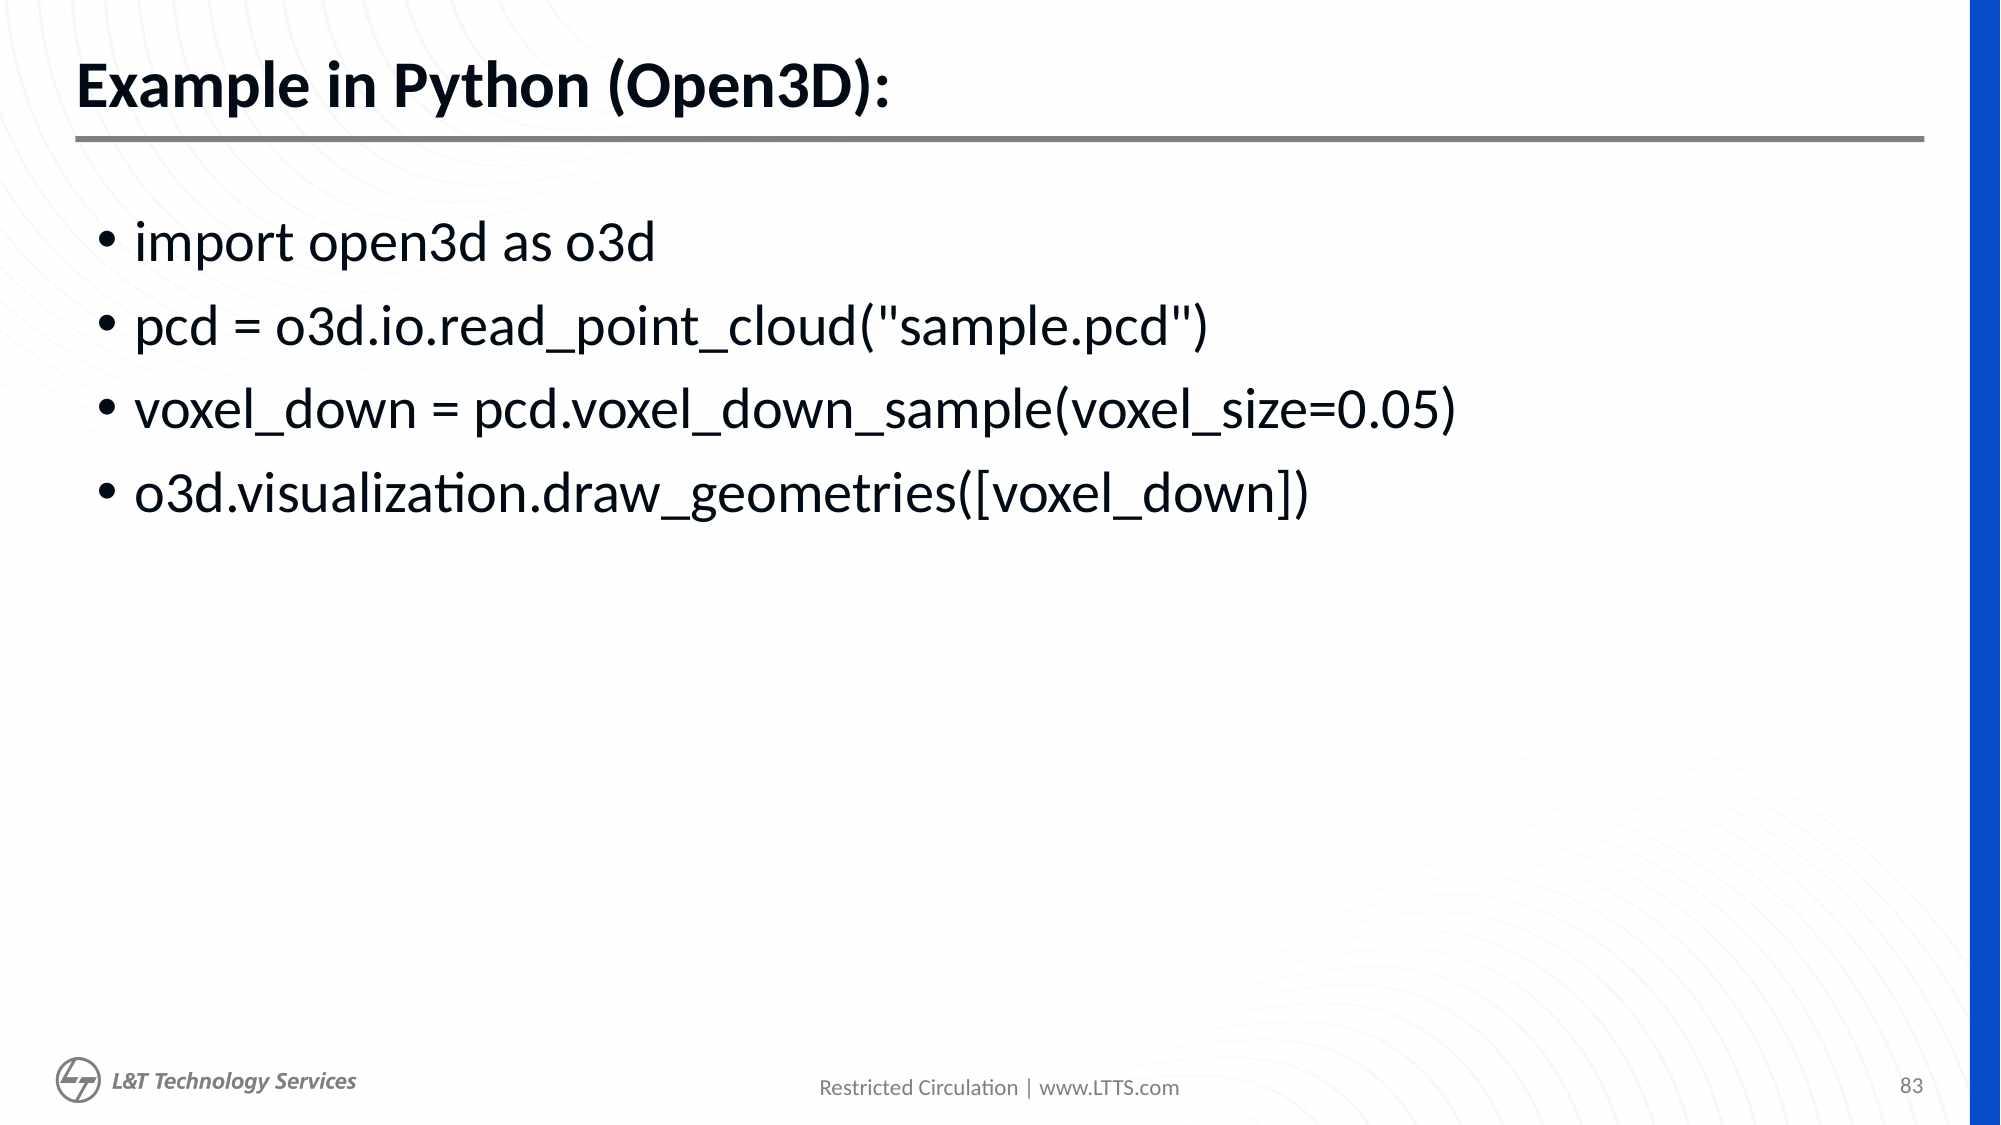

# Example in Python (Open3D):
import open3d as o3d
pcd = o3d.io.read_point_cloud("sample.pcd")
voxel_down = pcd.voxel_down_sample(voxel_size=0.05)
o3d.visualization.draw_geometries([voxel_down])